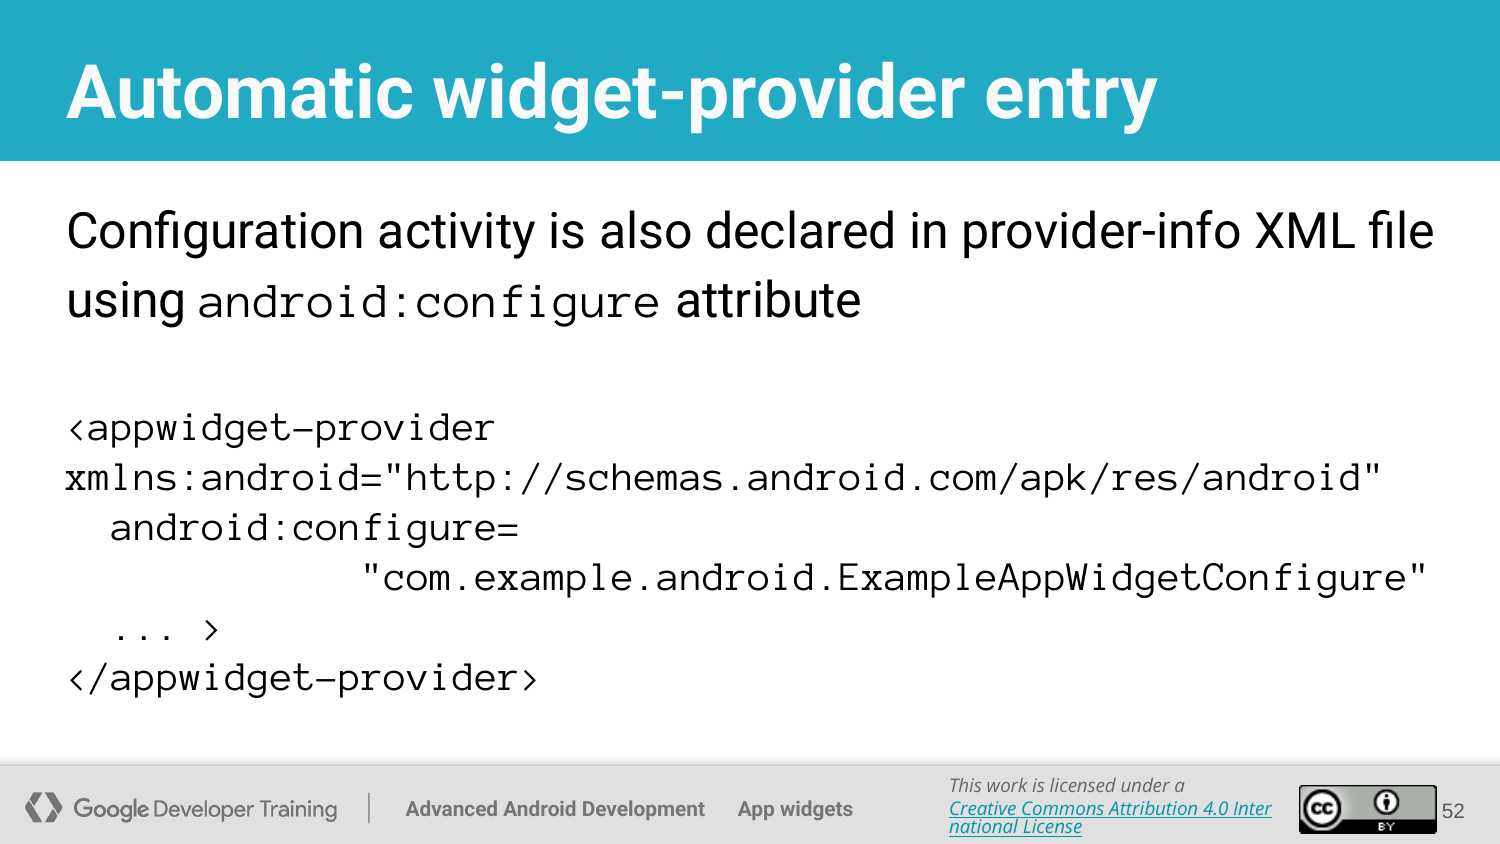

# Automatic widget-provider entry
Configuration activity is also declared in provider-info XML file using android:configure attribute

<appwidget-provider xmlns:android="http://schemas.android.com/apk/res/android"
  android:configure=
             "com.example.android.ExampleAppWidgetConfigure"
  ... >
</appwidget-provider>

52